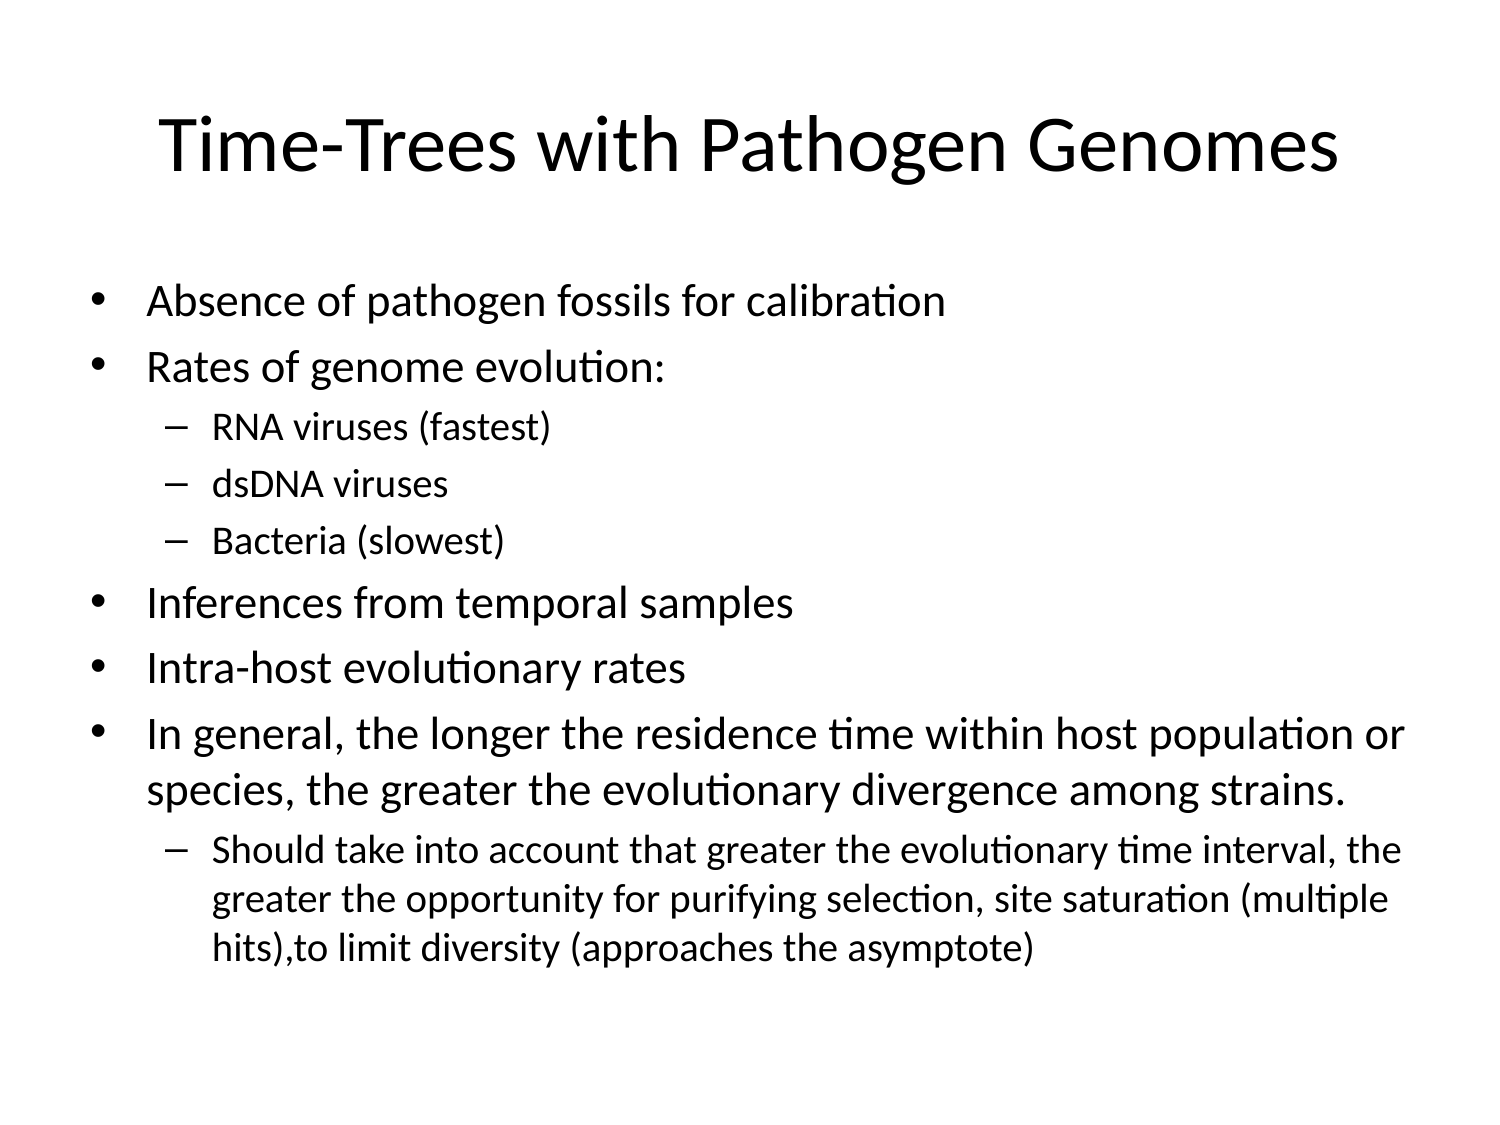

# Time-Trees with Pathogen Genomes
Absence of pathogen fossils for calibration
Rates of genome evolution:
RNA viruses (fastest)
dsDNA viruses
Bacteria (slowest)
Inferences from temporal samples
Intra-host evolutionary rates
In general, the longer the residence time within host population or species, the greater the evolutionary divergence among strains.
Should take into account that greater the evolutionary time interval, the greater the opportunity for purifying selection, site saturation (multiple hits),to limit diversity (approaches the asymptote)